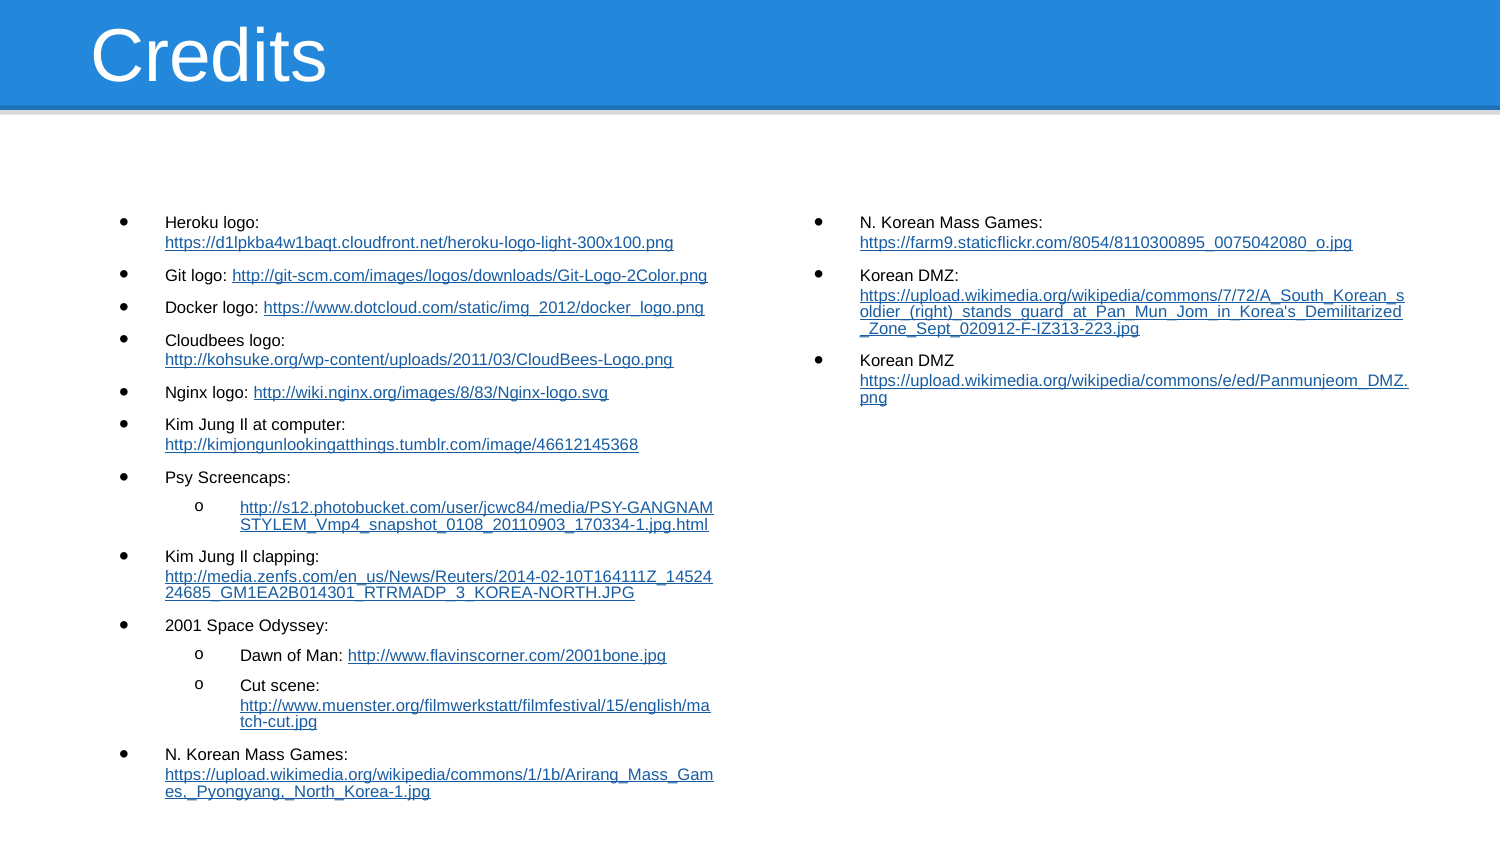

# Credits
Heroku logo:https://d1lpkba4w1baqt.cloudfront.net/heroku-logo-light-300x100.png
Git logo: http://git-scm.com/images/logos/downloads/Git-Logo-2Color.png
Docker logo: https://www.dotcloud.com/static/img_2012/docker_logo.png
Cloudbees logo: http://kohsuke.org/wp-content/uploads/2011/03/CloudBees-Logo.png
Nginx logo: http://wiki.nginx.org/images/8/83/Nginx-logo.svg
Kim Jung Il at computer: http://kimjongunlookingatthings.tumblr.com/image/46612145368
Psy Screencaps:
http://s12.photobucket.com/user/jcwc84/media/PSY-GANGNAMSTYLEM_Vmp4_snapshot_0108_20110903_170334-1.jpg.html
Kim Jung Il clapping: http://media.zenfs.com/en_us/News/Reuters/2014-02-10T164111Z_1452424685_GM1EA2B014301_RTRMADP_3_KOREA-NORTH.JPG
2001 Space Odyssey:
Dawn of Man: http://www.flavinscorner.com/2001bone.jpg
Cut scene: http://www.muenster.org/filmwerkstatt/filmfestival/15/english/match-cut.jpg
N. Korean Mass Games: https://upload.wikimedia.org/wikipedia/commons/1/1b/Arirang_Mass_Games,_Pyongyang,_North_Korea-1.jpg

N. Korean Mass Games: https://farm9.staticflickr.com/8054/8110300895_0075042080_o.jpg
Korean DMZ: https://upload.wikimedia.org/wikipedia/commons/7/72/A_South_Korean_soldier_(right)_stands_guard_at_Pan_Mun_Jom_in_Korea's_Demilitarized_Zone_Sept_020912-F-IZ313-223.jpg
Korean DMZ https://upload.wikimedia.org/wikipedia/commons/e/ed/Panmunjeom_DMZ.png